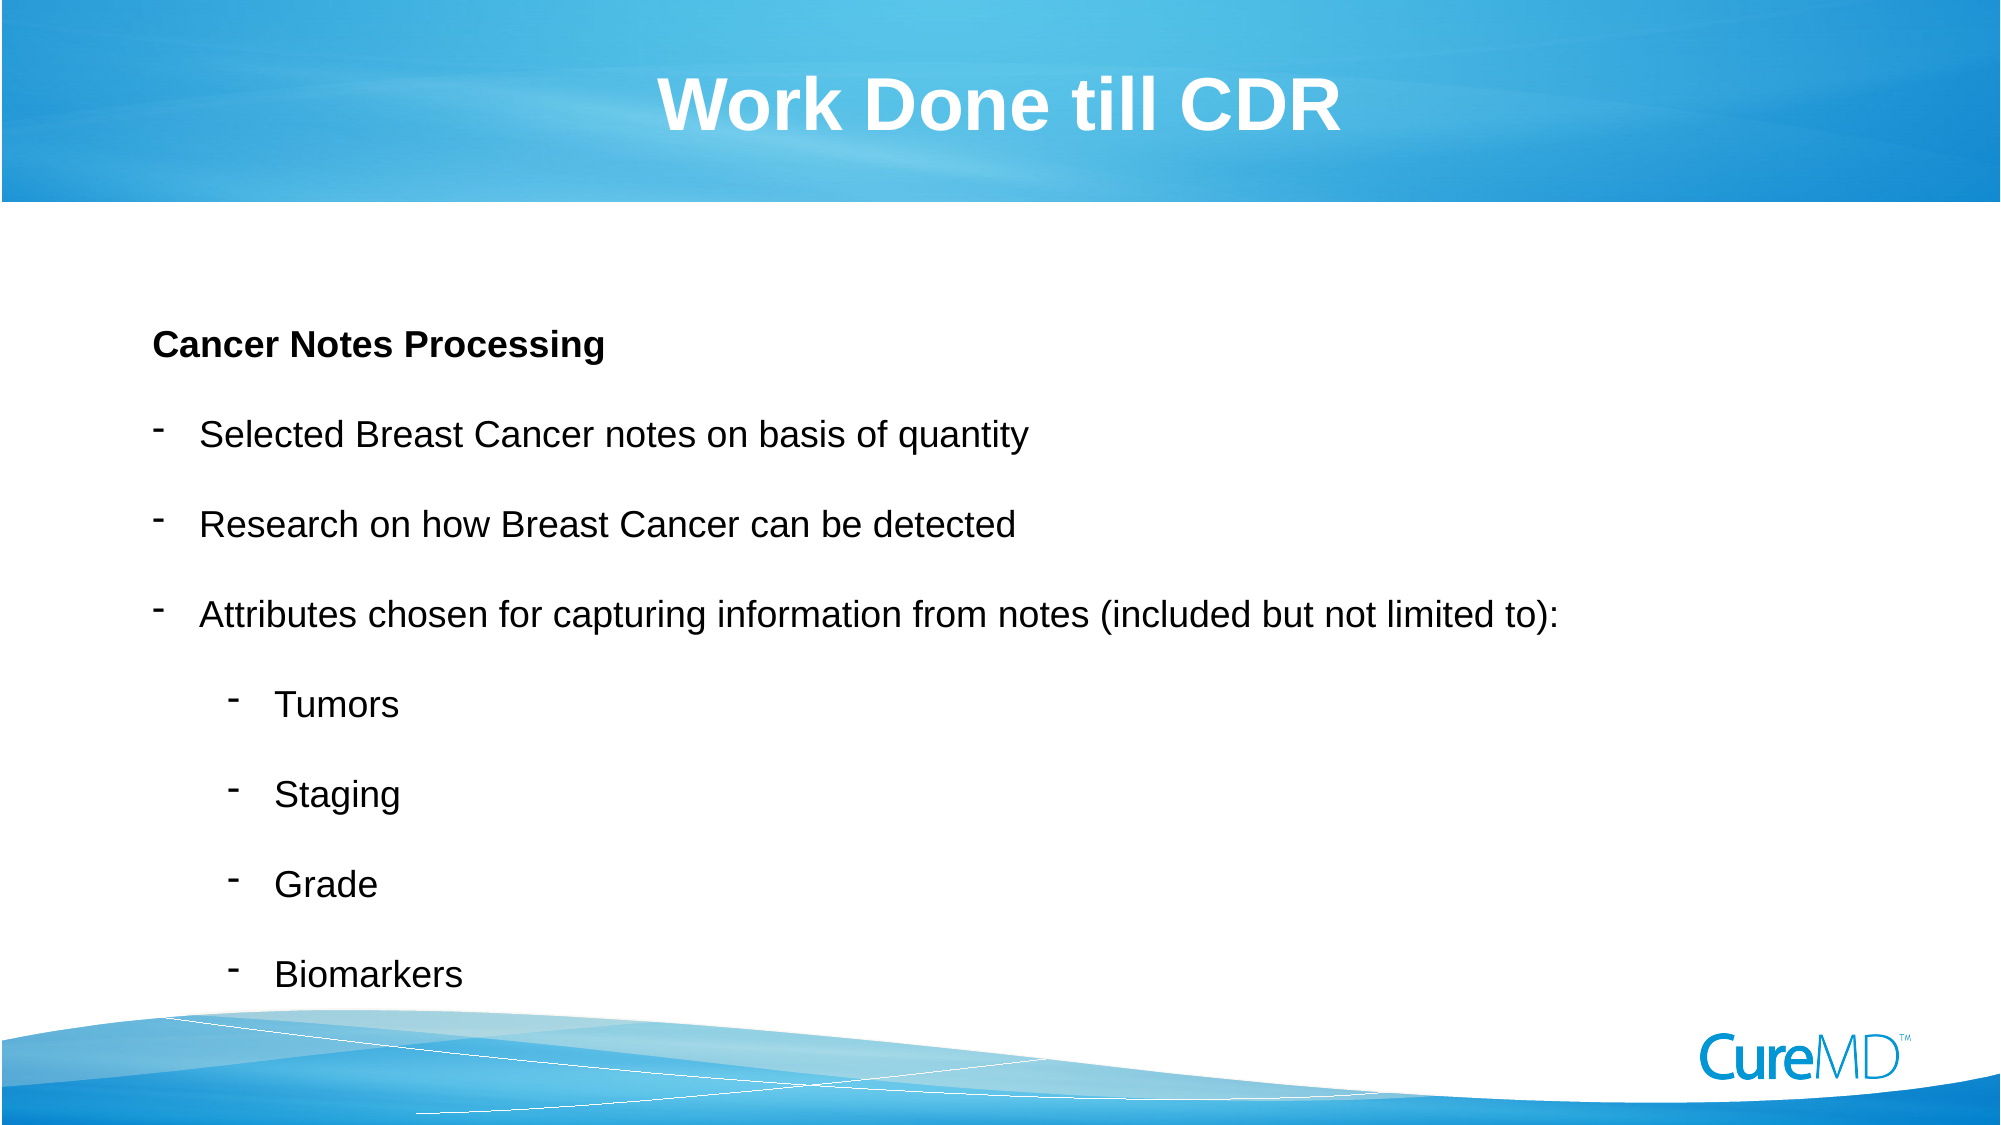

Work Done till CDR
Cancer Notes Processing
Selected Breast Cancer notes on basis of quantity
Research on how Breast Cancer can be detected
Attributes chosen for capturing information from notes (included but not limited to):
Tumors
Staging
Grade
Biomarkers